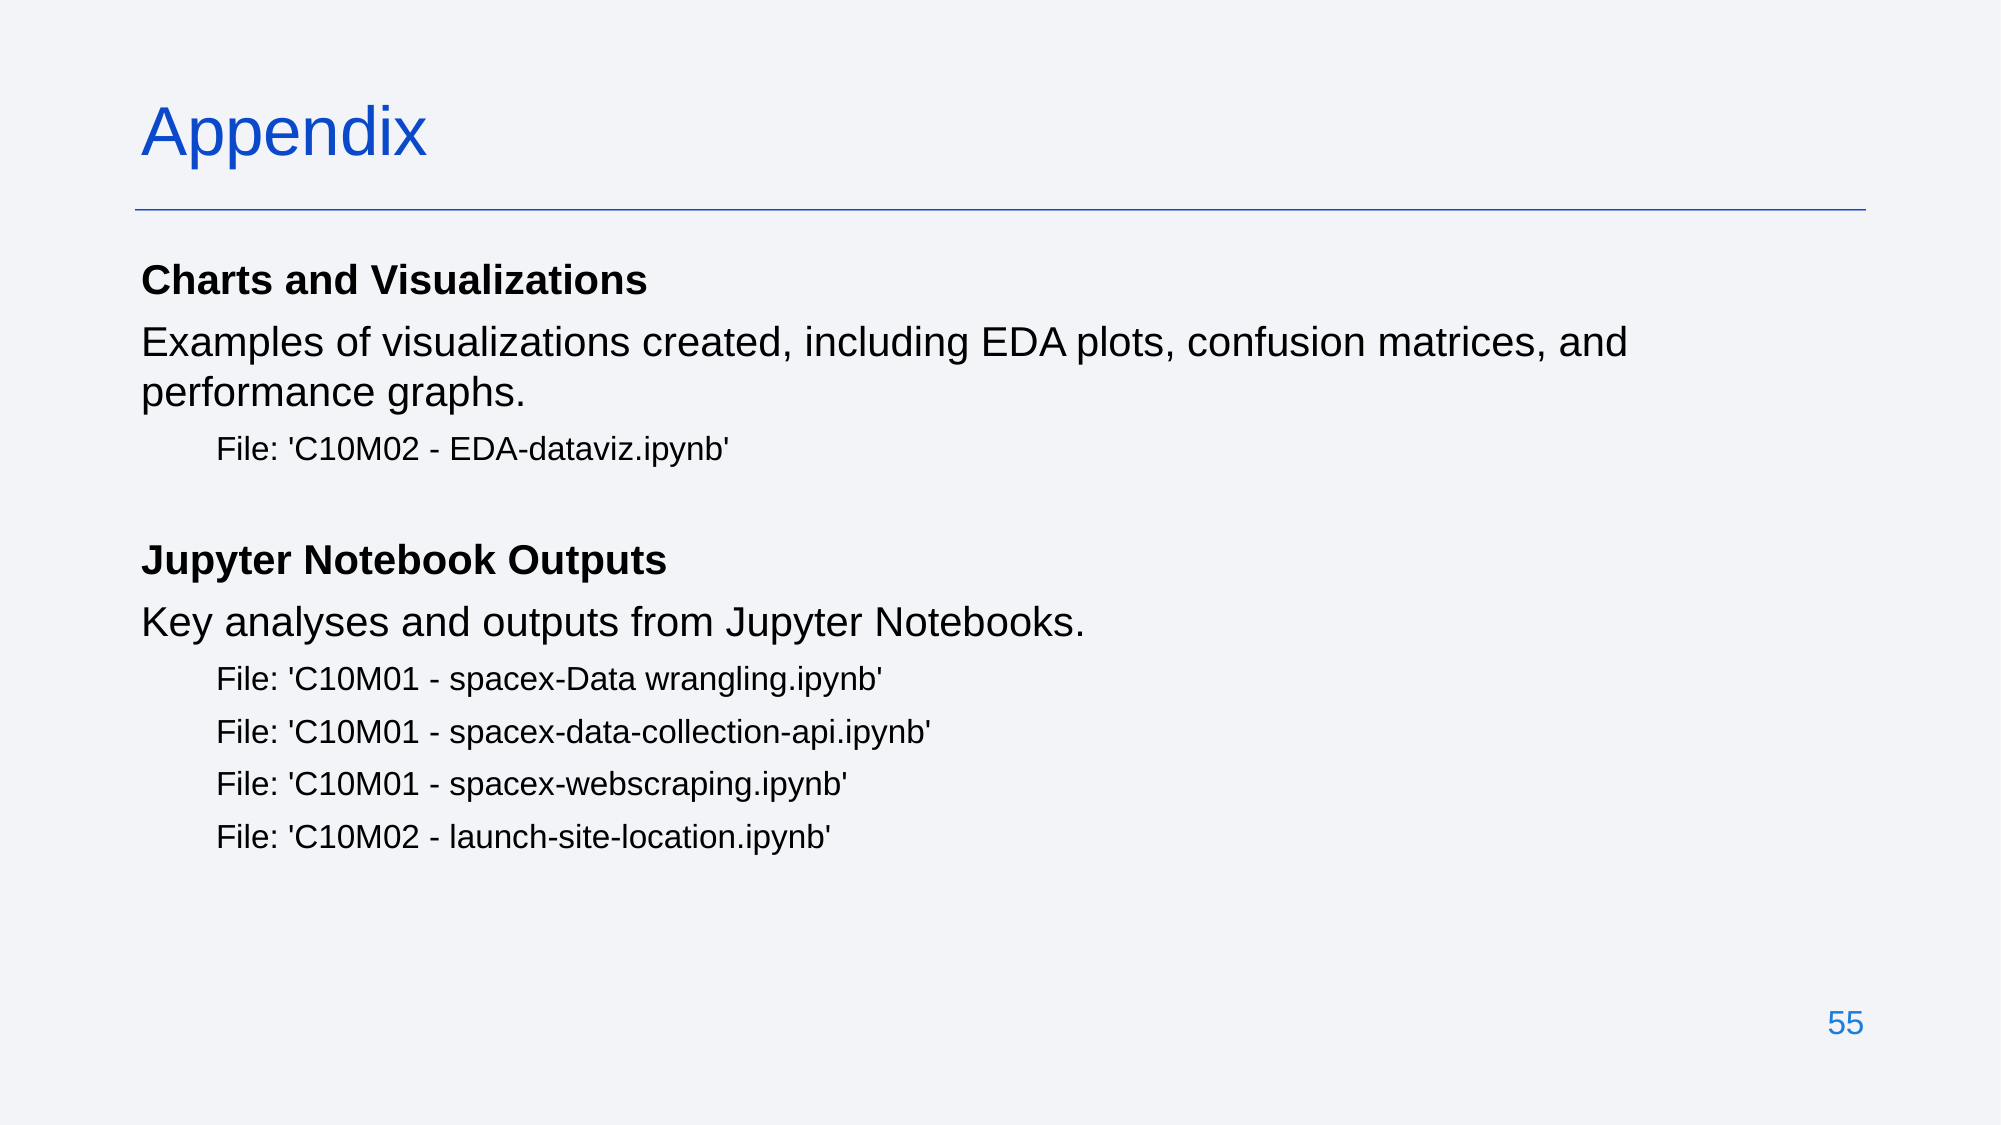

Appendix
Charts and Visualizations
Examples of visualizations created, including EDA plots, confusion matrices, and performance graphs.
File: 'C10M02 - EDA-dataviz.ipynb'

Jupyter Notebook Outputs
Key analyses and outputs from Jupyter Notebooks.
File: 'C10M01 - spacex-Data wrangling.ipynb'
File: 'C10M01 - spacex-data-collection-api.ipynb'
File: 'C10M01 - spacex-webscraping.ipynb'
File: 'C10M02 - launch-site-location.ipynb'
55